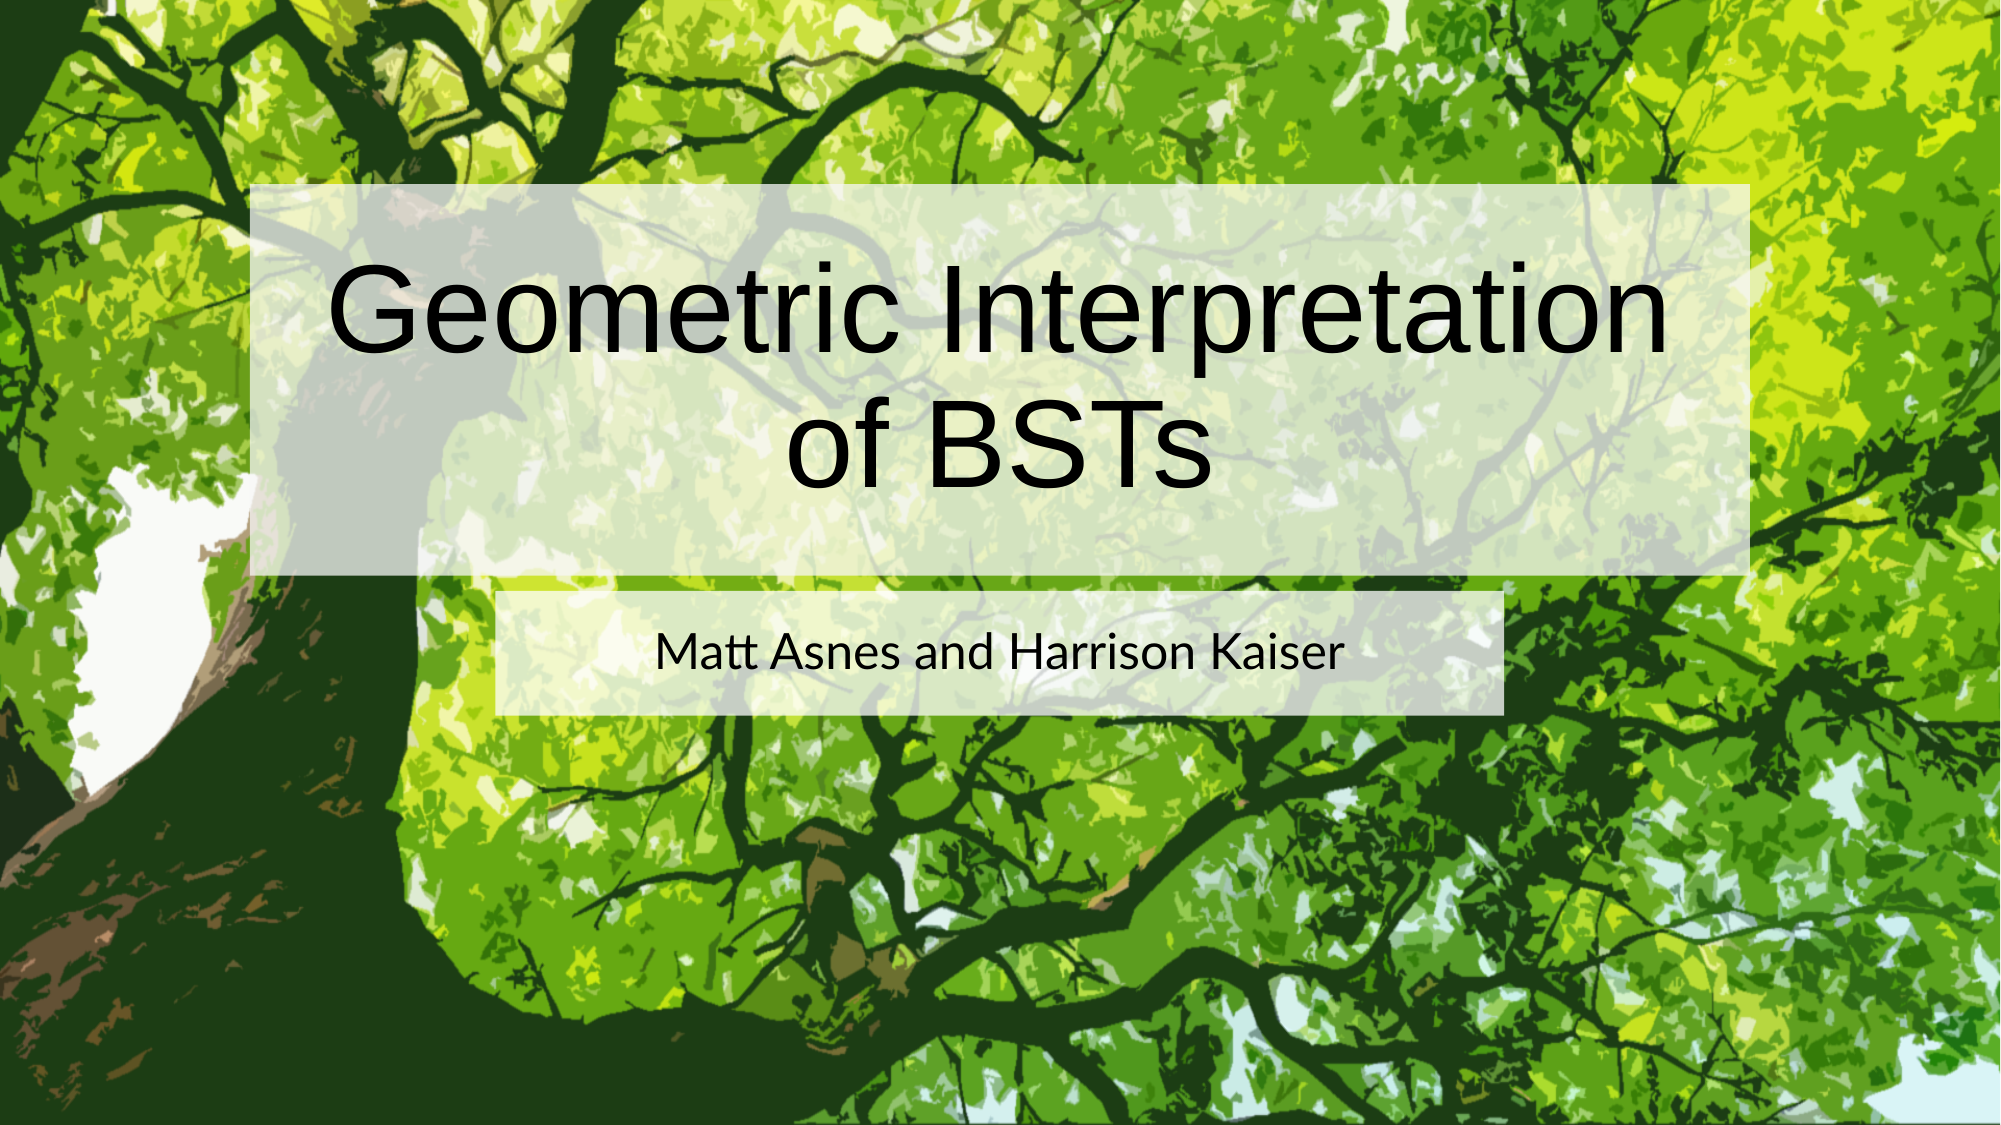

# Geometric Interpretation of BSTs
Matt Asnes and Harrison Kaiser